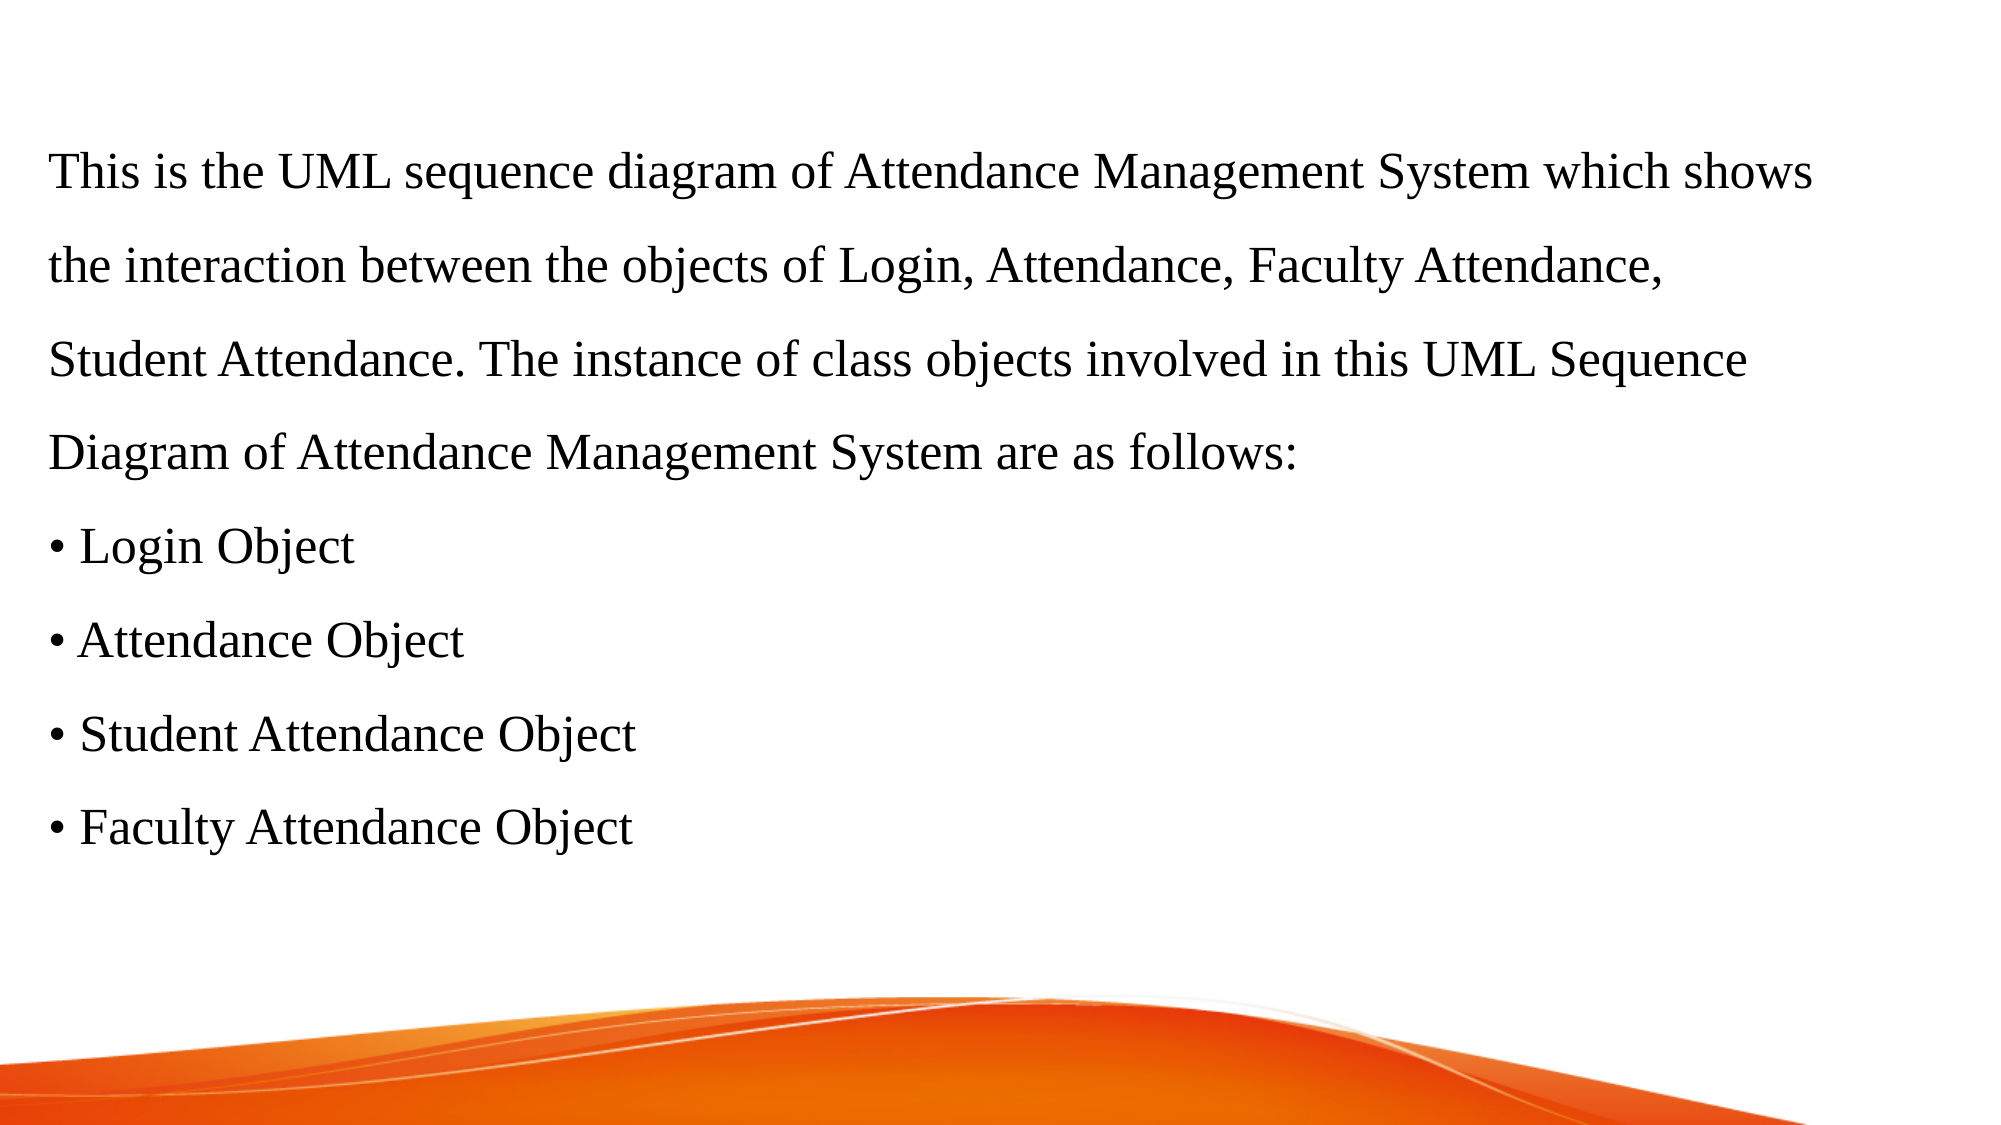

# This is the UML sequence diagram of Attendance Management System which shows the interaction between the objects of Login, Attendance, Faculty Attendance, Student Attendance. The instance of class objects involved in this UML Sequence Diagram of Attendance Management System are as follows: • Login Object • Attendance Object • Student Attendance Object • Faculty Attendance Object